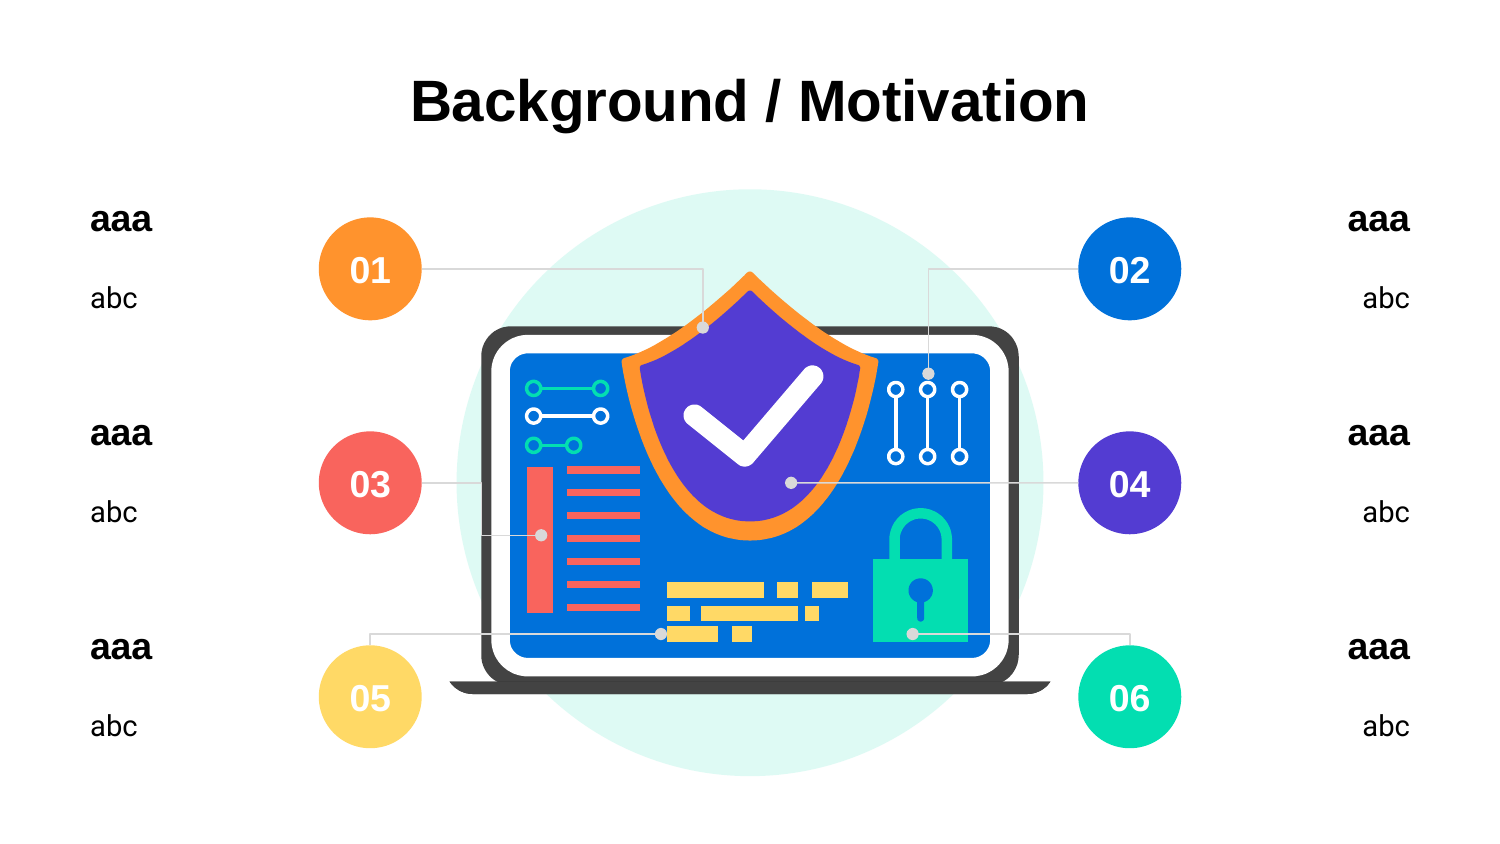

# Background / Motivation
aaa
01
abc
aaa
02
abc

aaa
03
abc
aaa
04
abc
aaa
05
abc
aaa
06
abc